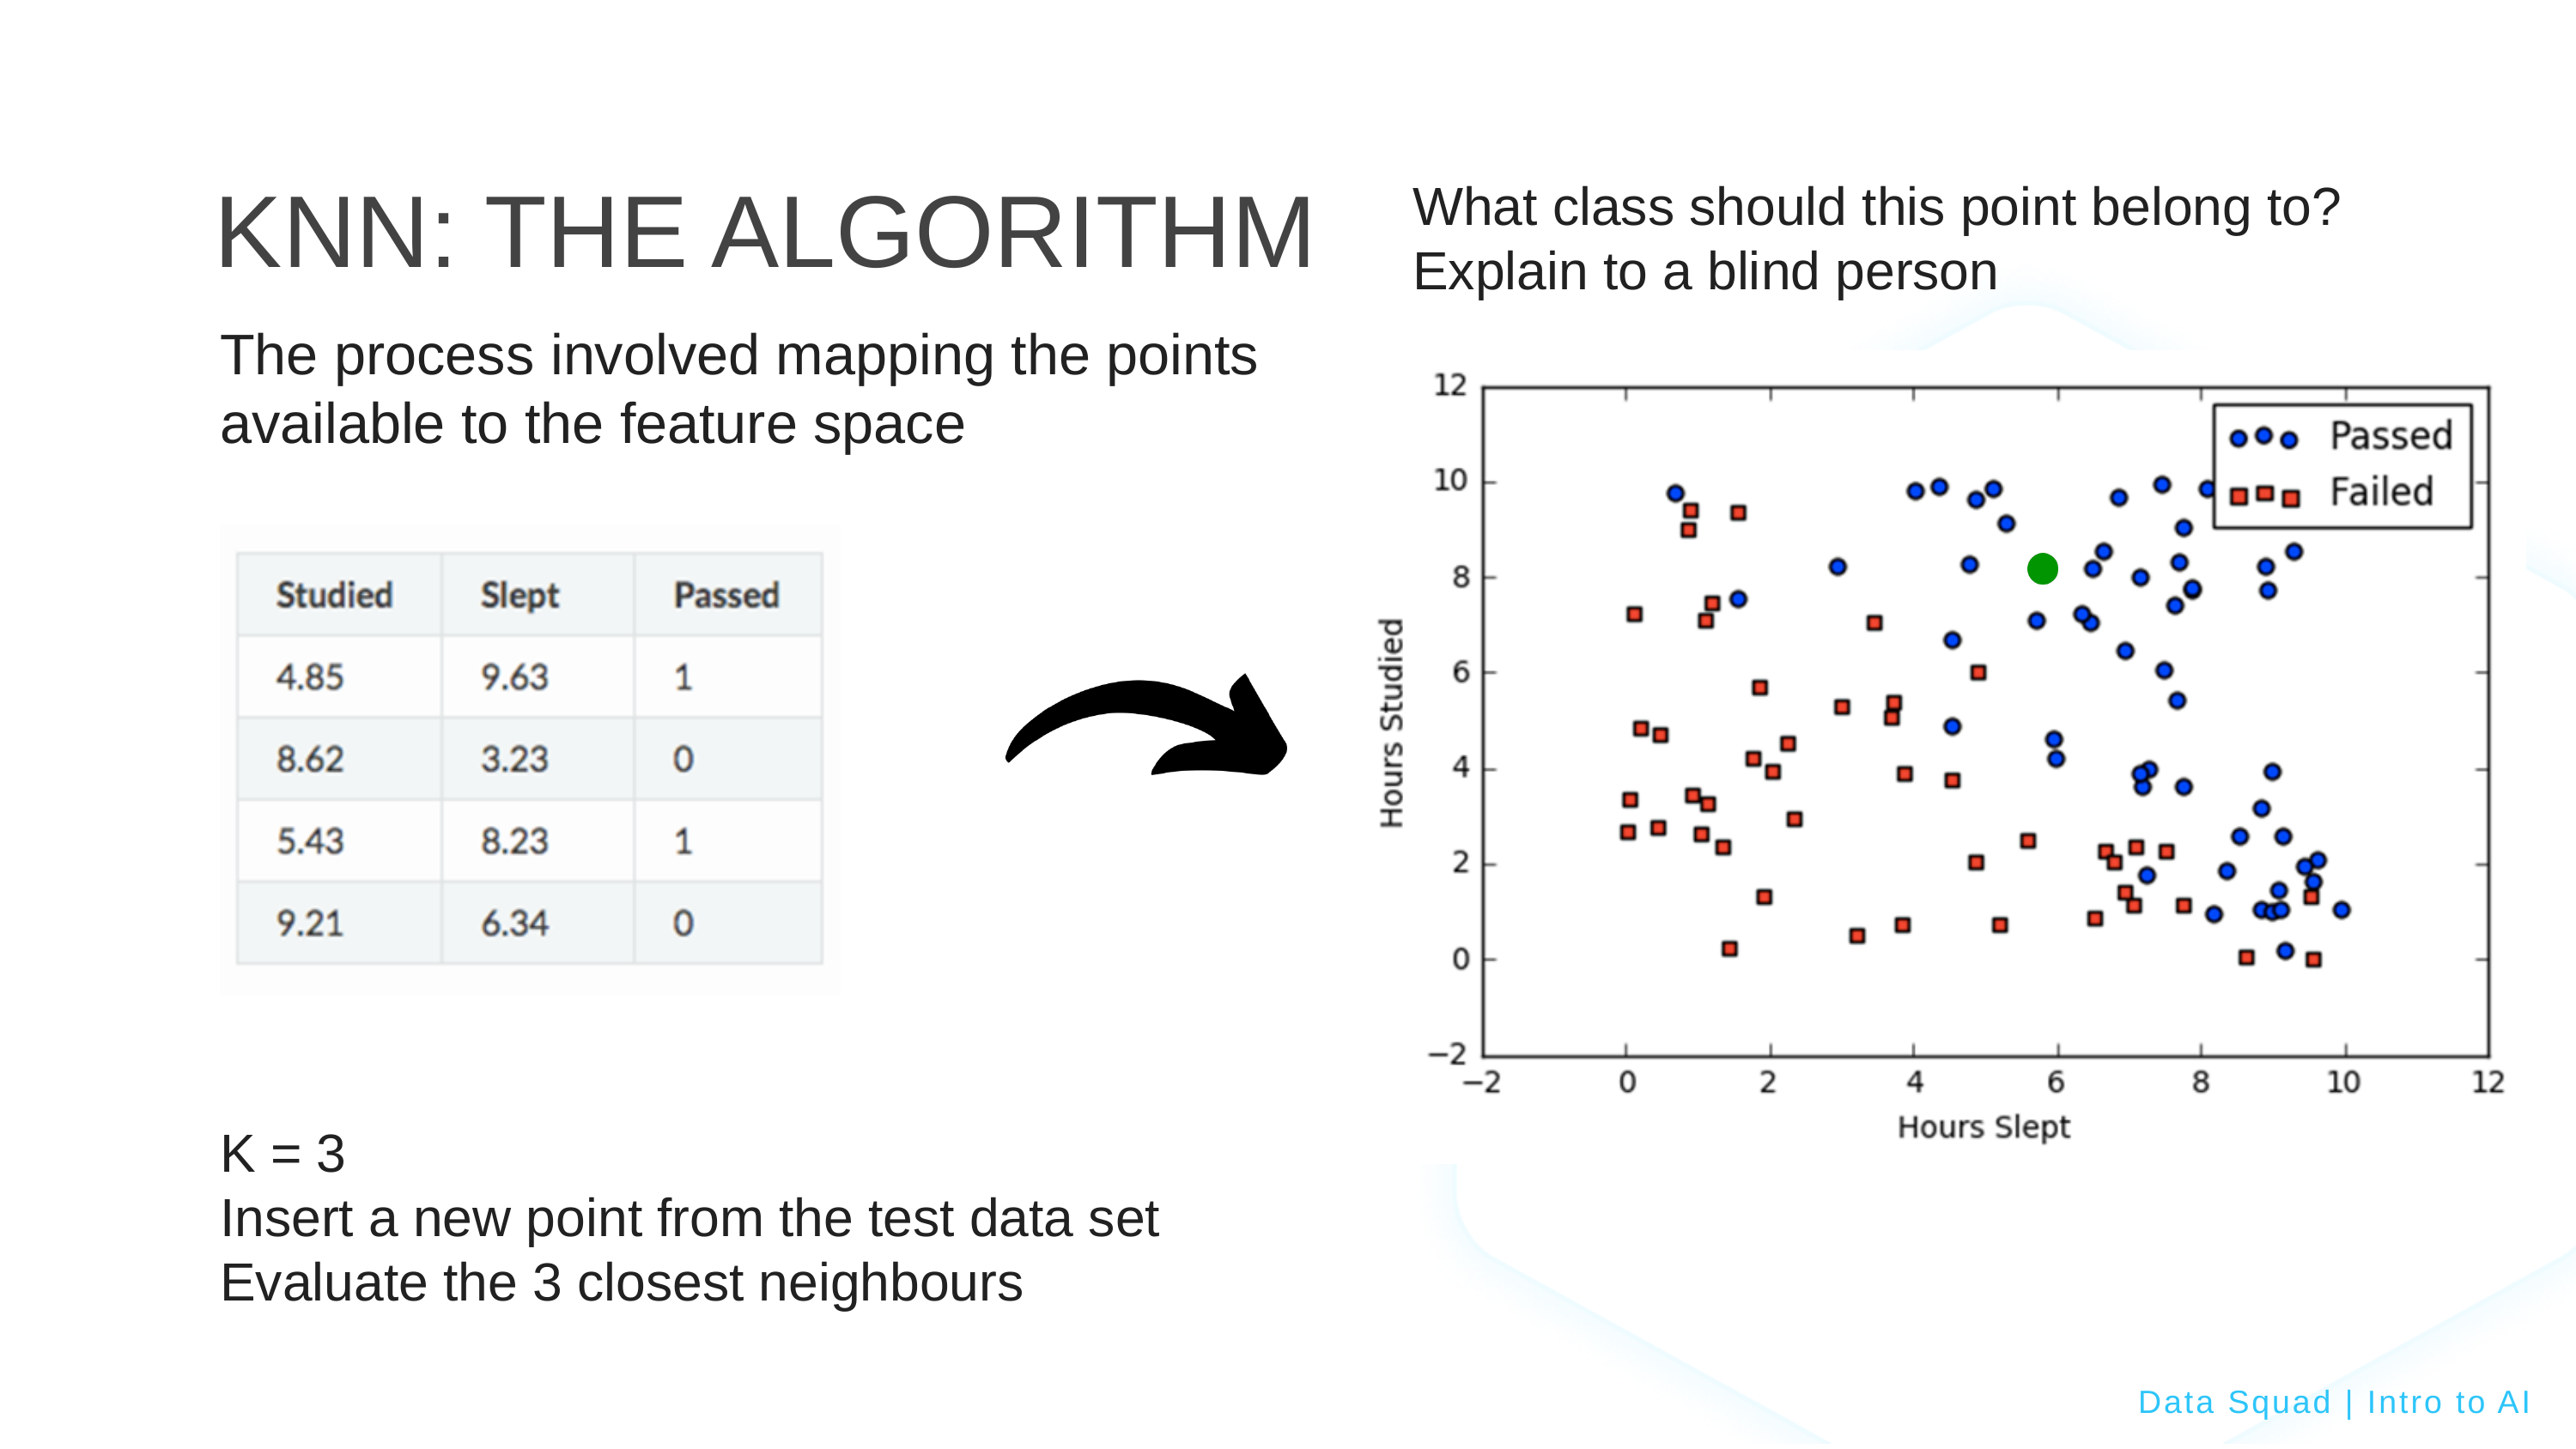

What class should this point belong to?
Explain to a blind person
KNN: THE ALGORITHM
The process involved mapping the points available to the feature space

K = 3
Insert a new point from the test data set
Evaluate the 3 closest neighbours

Data Squad | Intro to AI